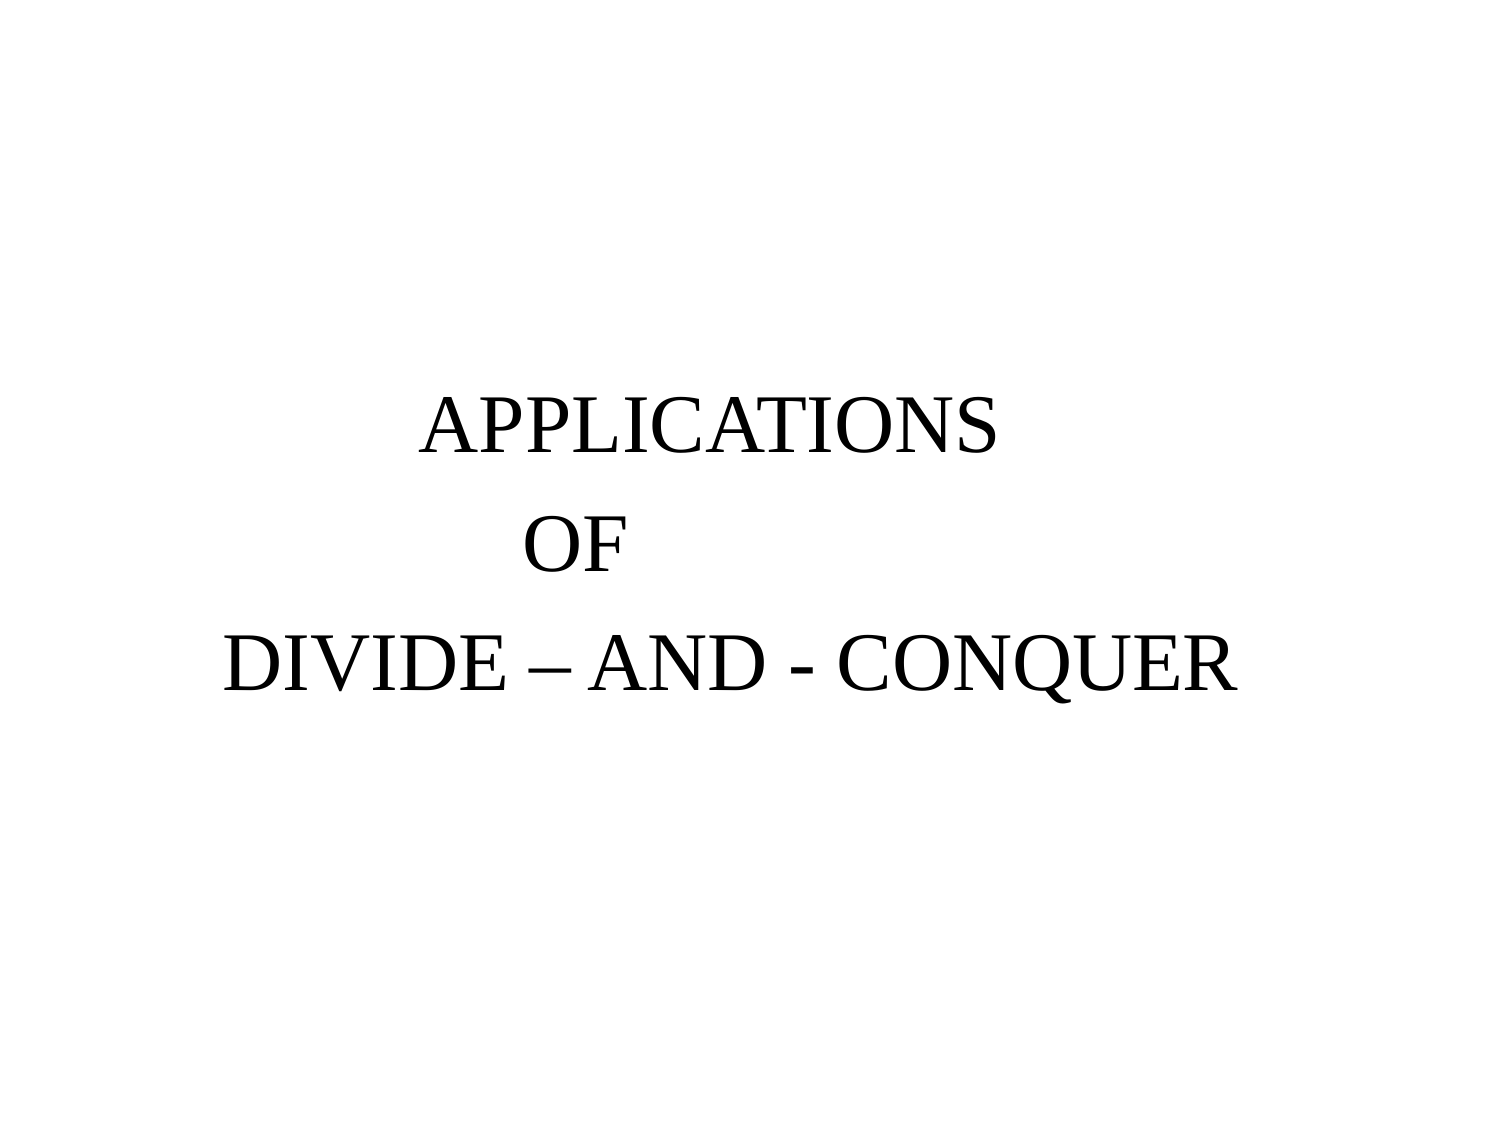

APPLICATIONS
OF
 DIVIDE – AND - CONQUER